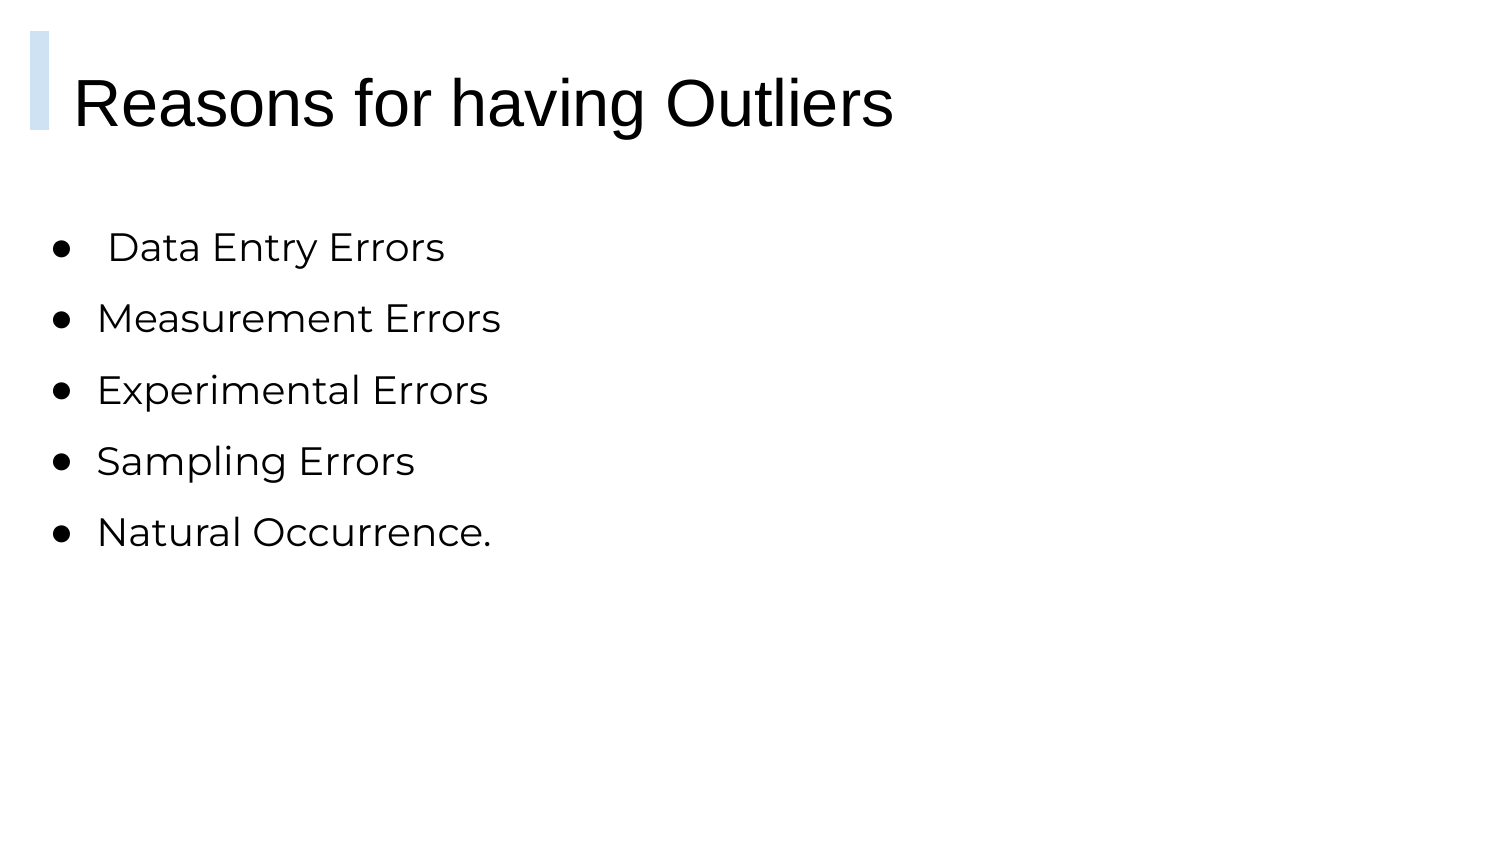

# Reasons for having Outliers
 Data Entry Errors
Measurement Errors
Experimental Errors
Sampling Errors
Natural Occurrence.